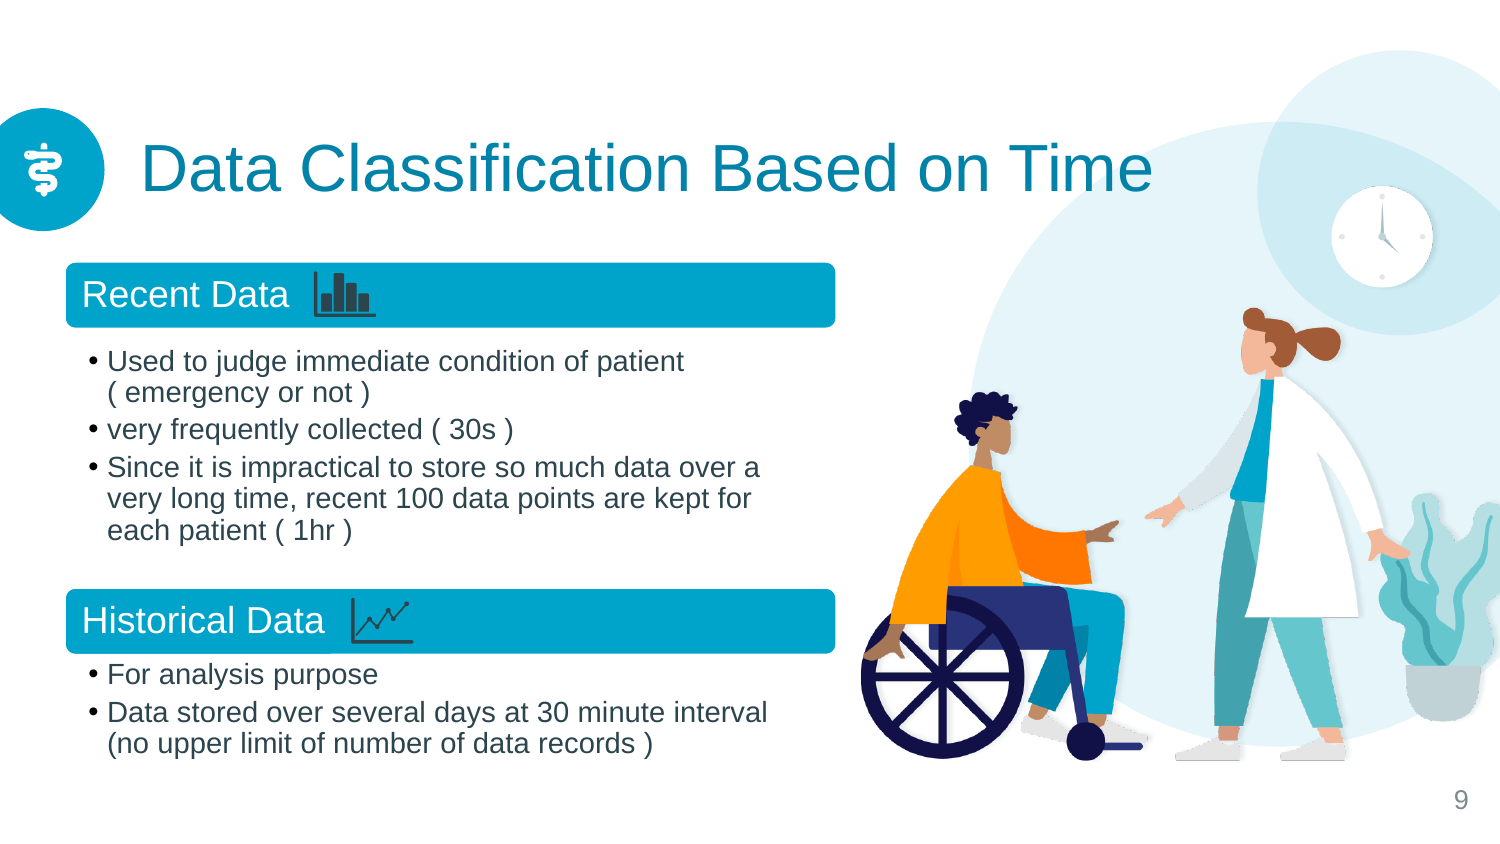

# Data Classification Based on Time
Recent Data
Used to judge immediate condition of patient ( emergency or not )
very frequently collected ( 30s )
Since it is impractical to store so much data over a very long time, recent 100 data points are kept for each patient ( 1hr )

Historical Data
For analysis purpose
Data stored over several days at 30 minute interval (no upper limit of number of data records )

9